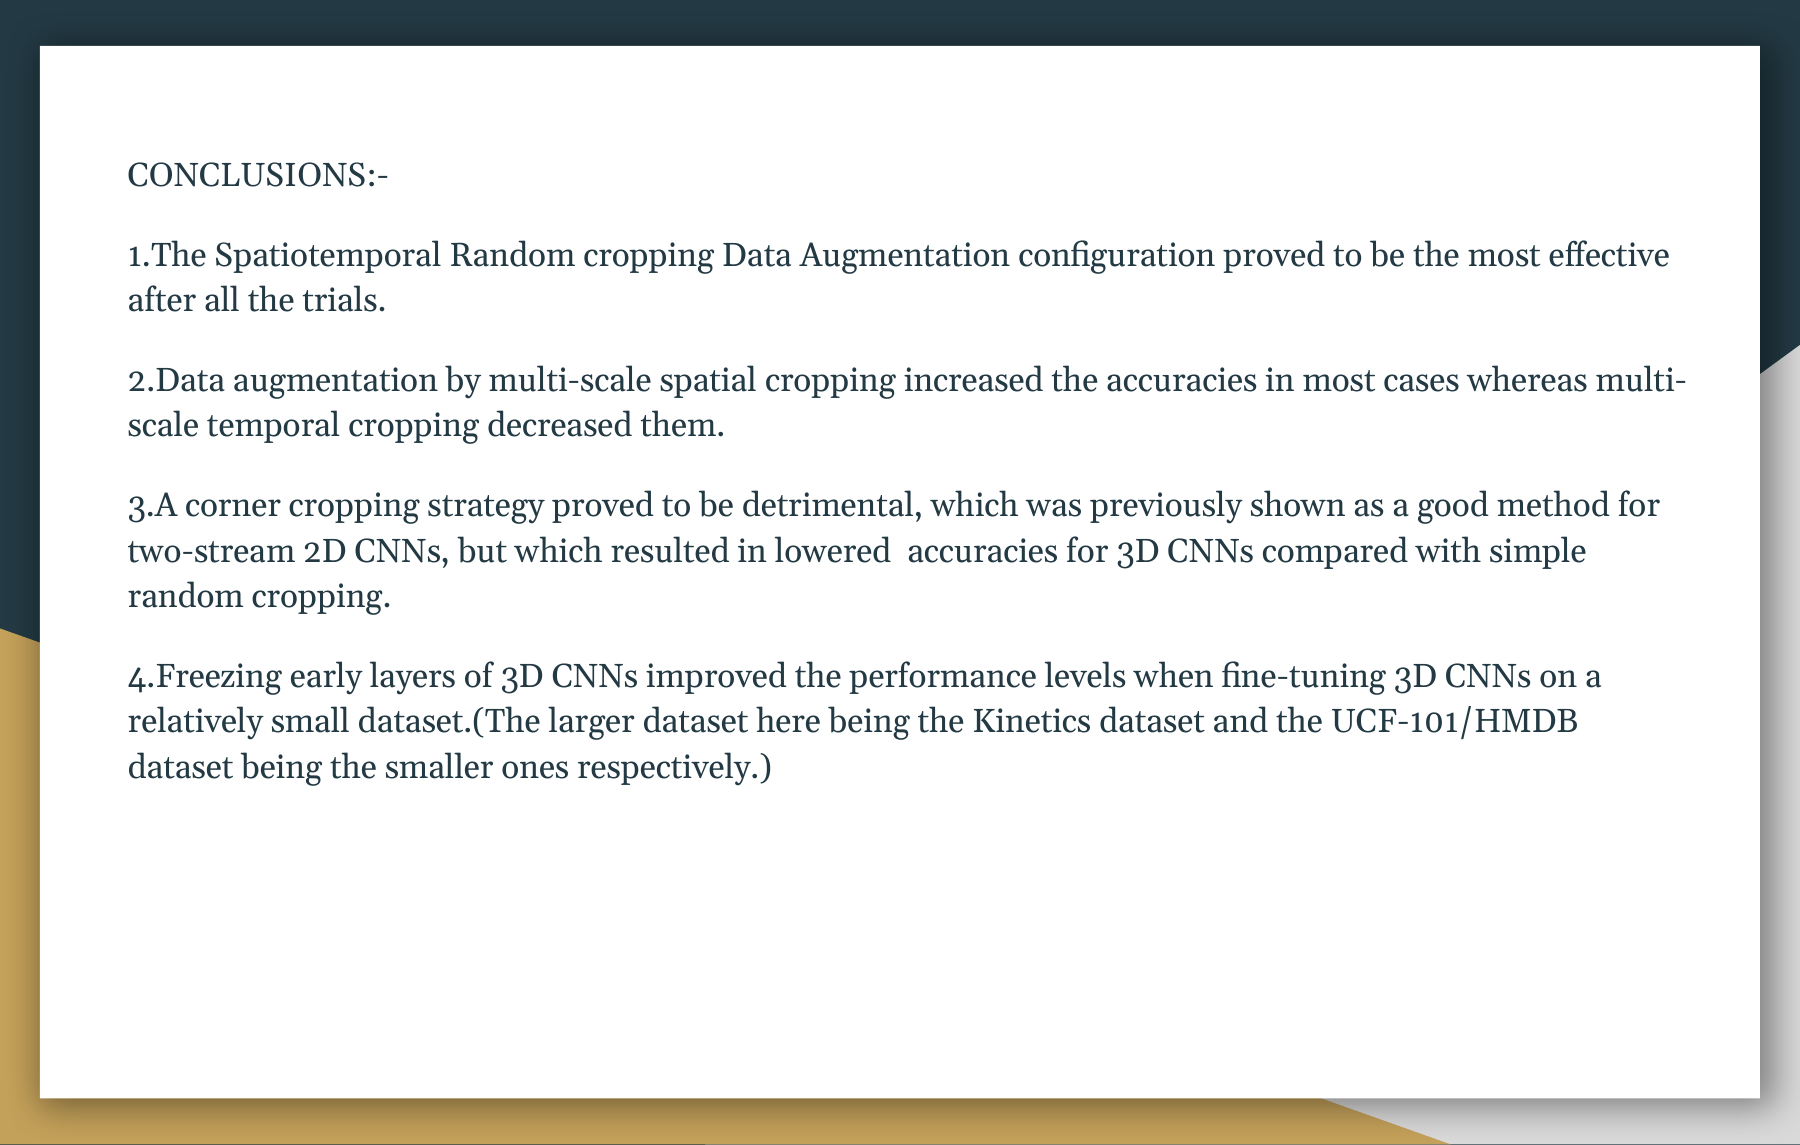

CONCLUSIONS:-
1.The Spatiotemporal Random cropping Data Augmentation configuration proved to be the most effective after all the trials.
2.Data augmentation by multi-scale spatial cropping increased the accuracies in most cases whereas multi-scale temporal cropping decreased them.
3.A corner cropping strategy proved to be detrimental, which was previously shown as a good method for two-stream 2D CNNs, but which resulted in lowered  accuracies for 3D CNNs compared with simple random cropping.
4.Freezing early layers of 3D CNNs improved the performance levels when fine-tuning 3D CNNs on a relatively small dataset.(The larger dataset here being the Kinetics dataset and the UCF-101/HMDB dataset being the smaller ones respectively.)